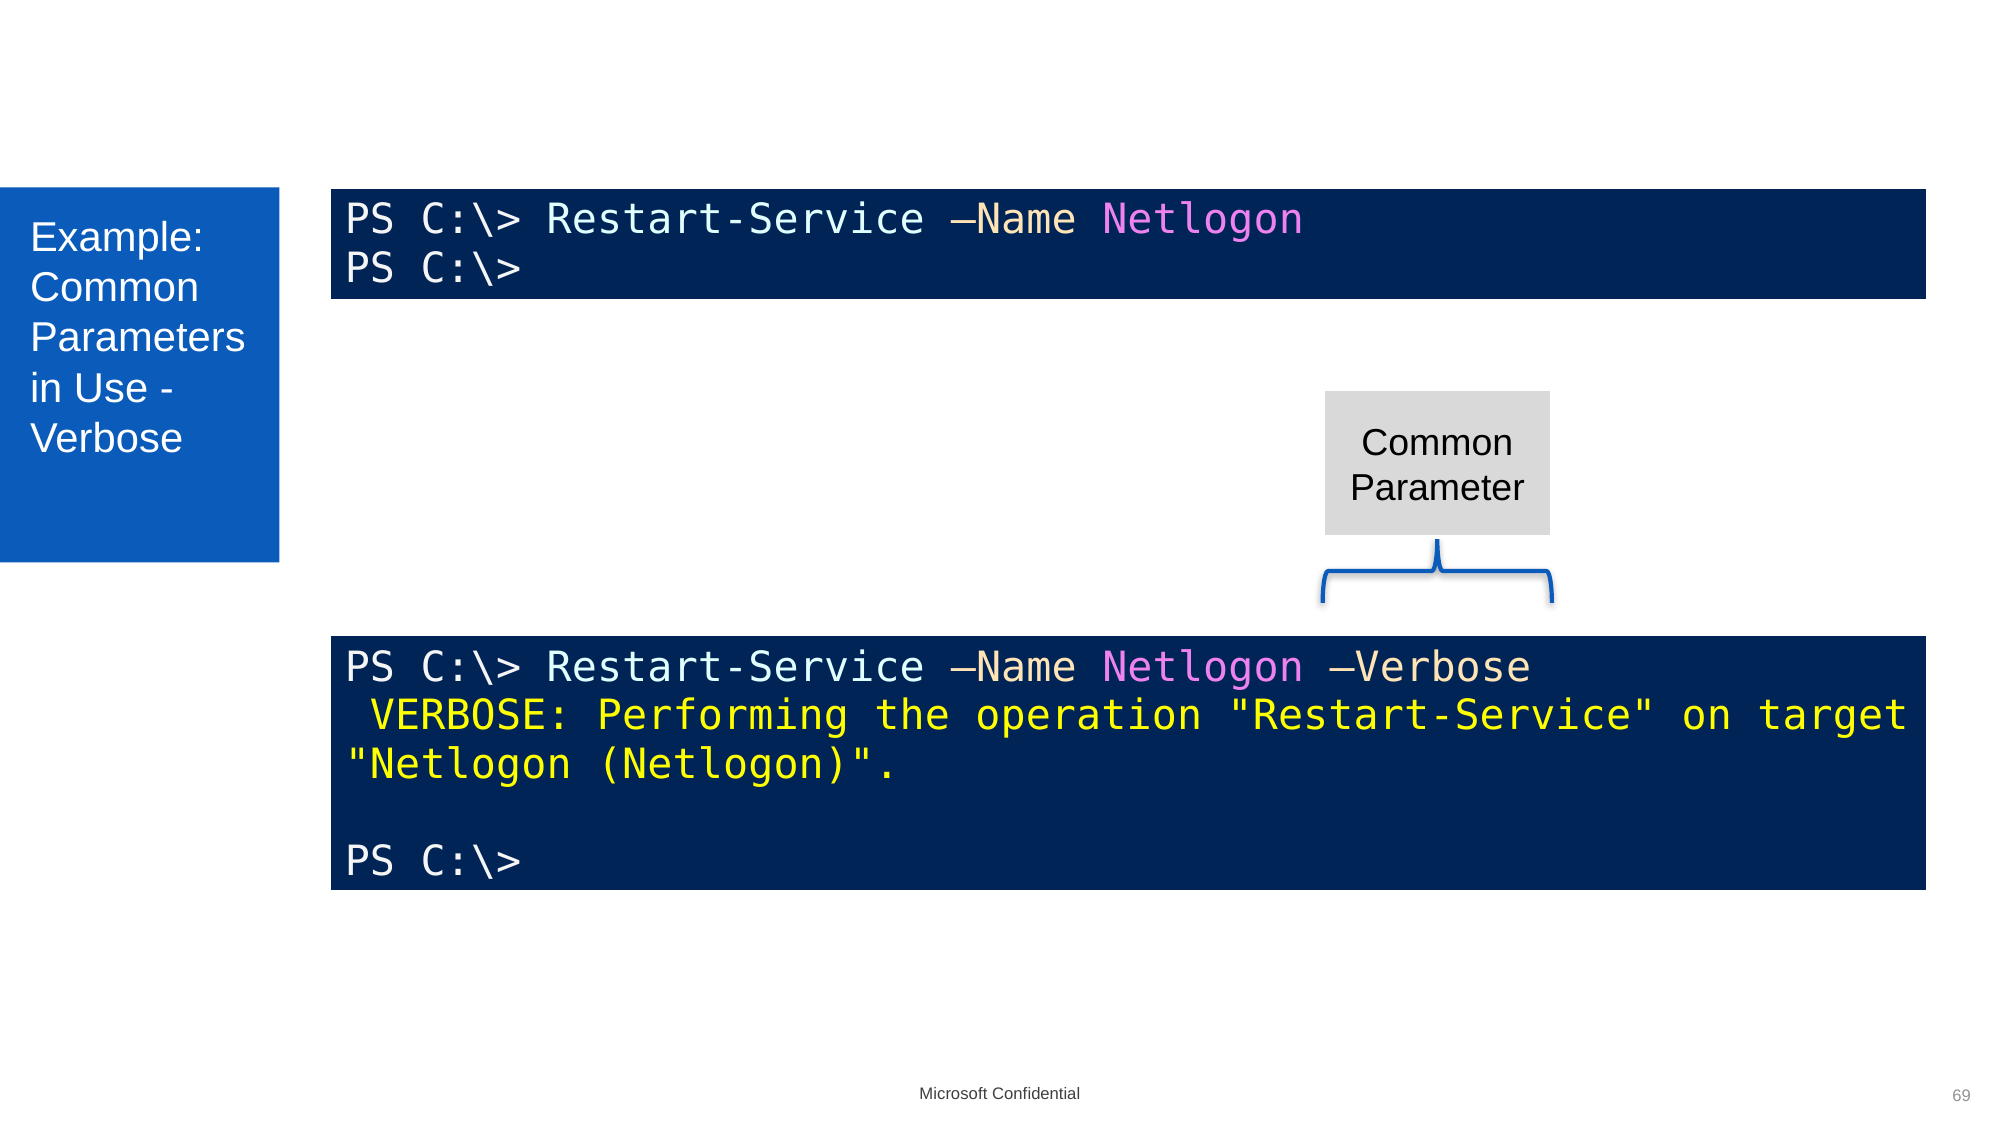

# Example: Common Parameters in Use - Verbose
| PS C:\> Restart-Service –Name Netlogon PS C:\> |
| --- |
Common Parameter

| PS C:\> Restart-Service –Name Netlogon –Verbose VERBOSE: Performing the operation "Restart-Service" on target "Netlogon (Netlogon)". PS C:\> |
| --- |
69